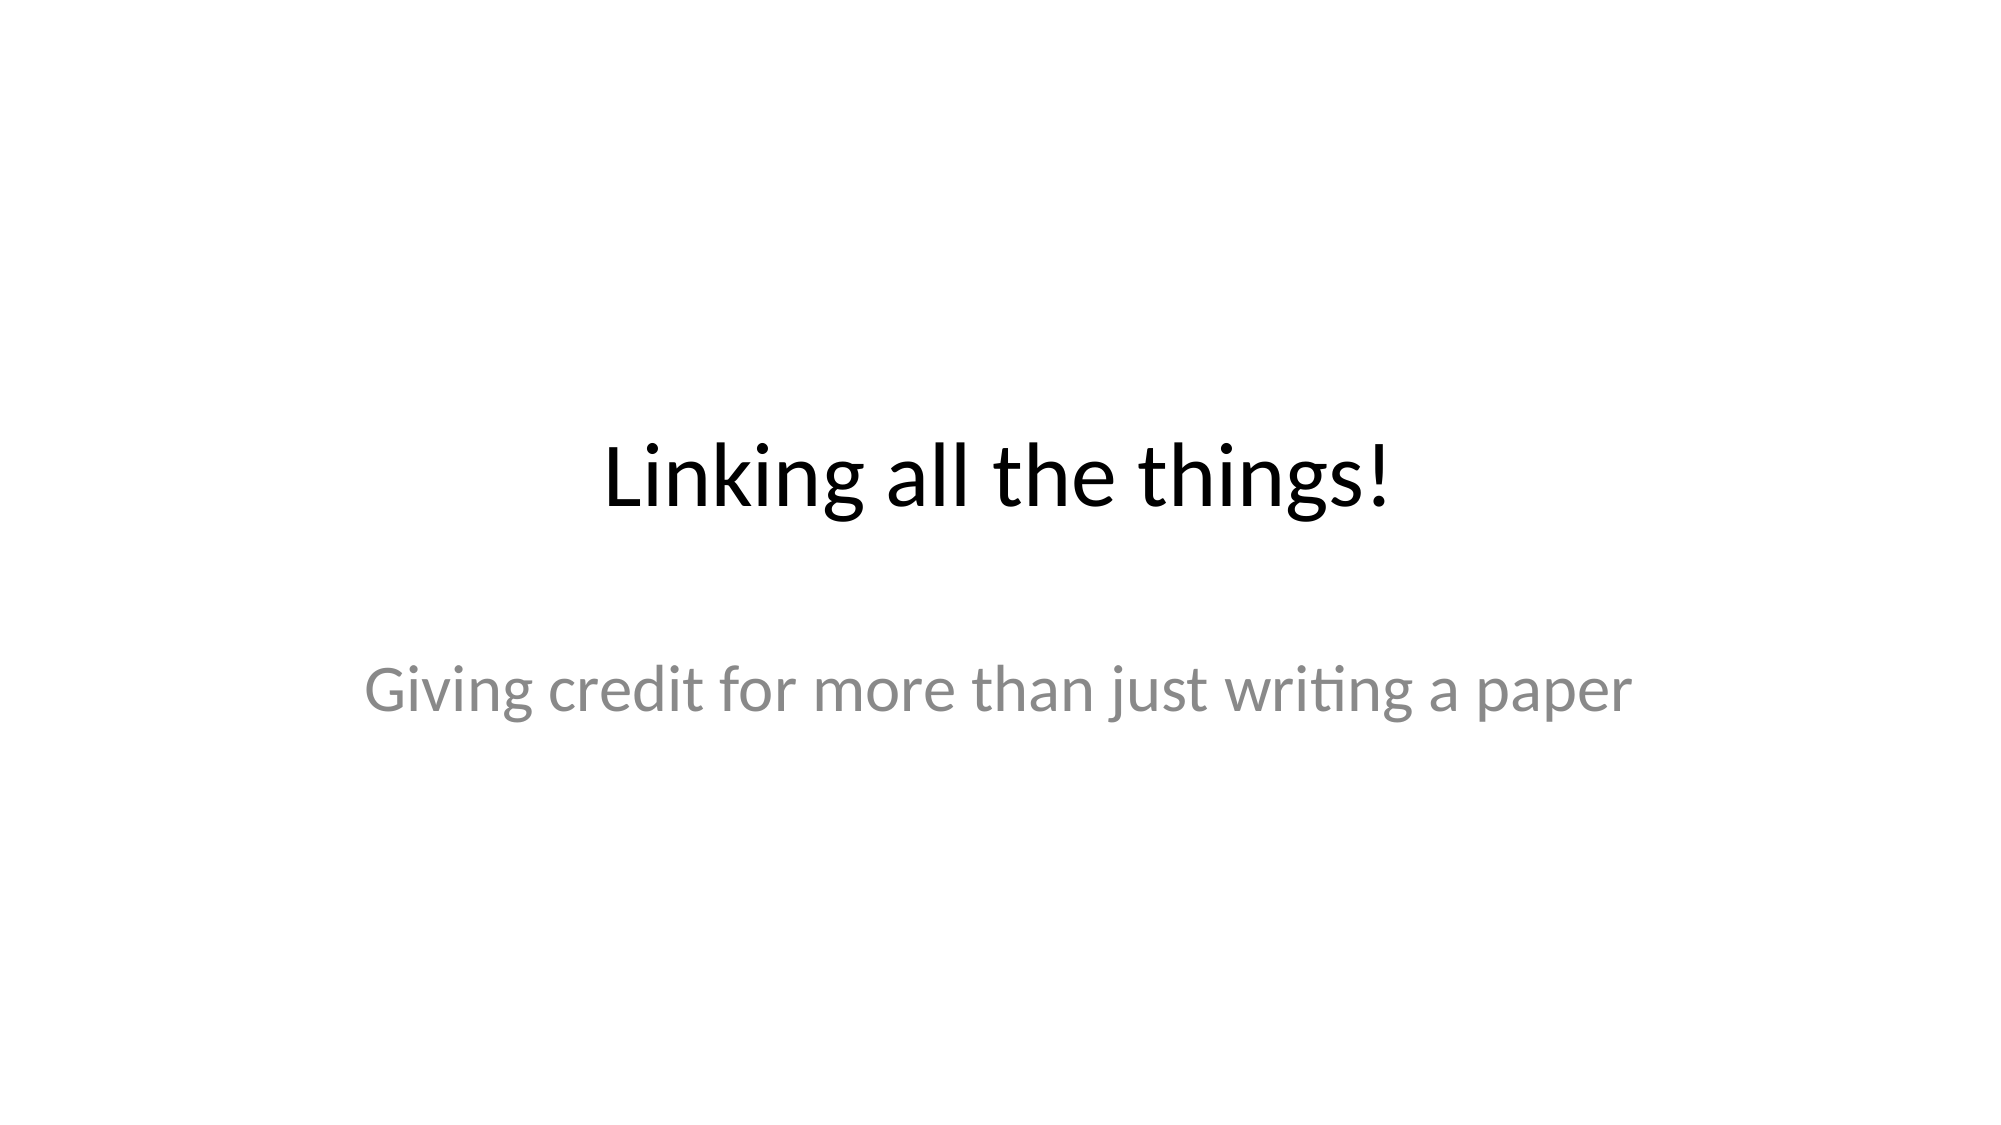

# Linking all the things!
Giving credit for more than just writing a paper